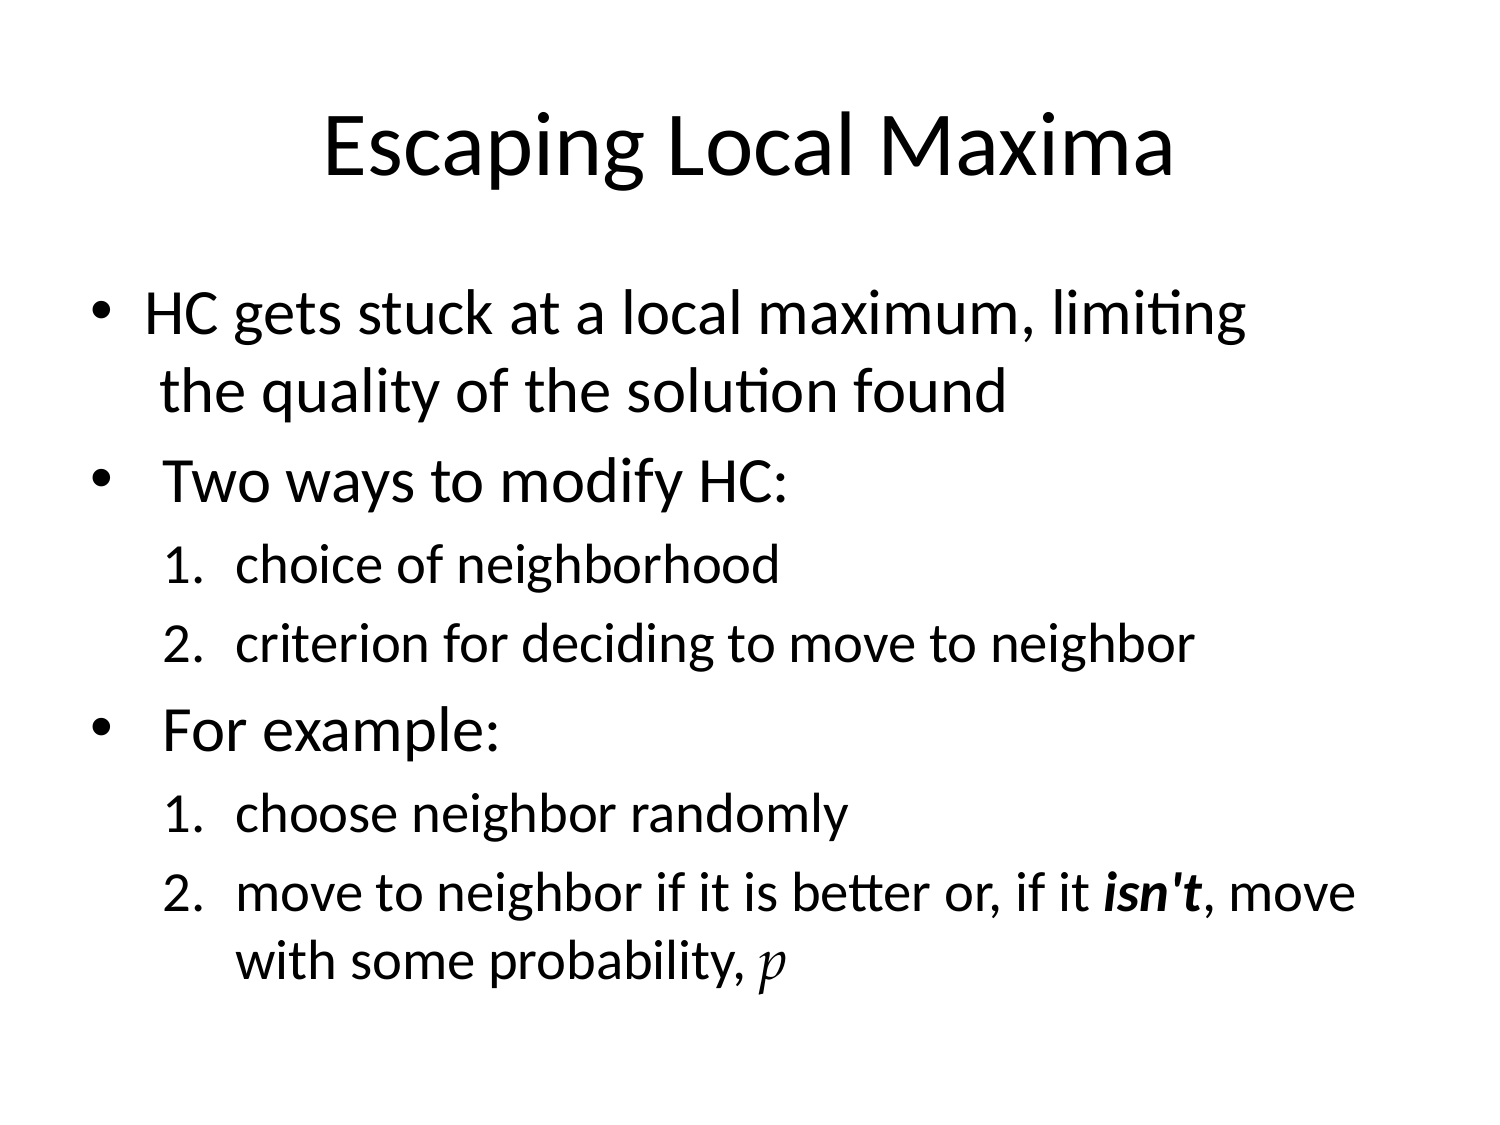

# Escaping Local Maxima
HC gets stuck at a local maximum, limiting
 the quality of the solution found
Two ways to modify HC:
choice of neighborhood
criterion for deciding to move to neighbor
For example:
choose neighbor randomly
move to neighbor if it is better or, if it isn't, move with some probability, p